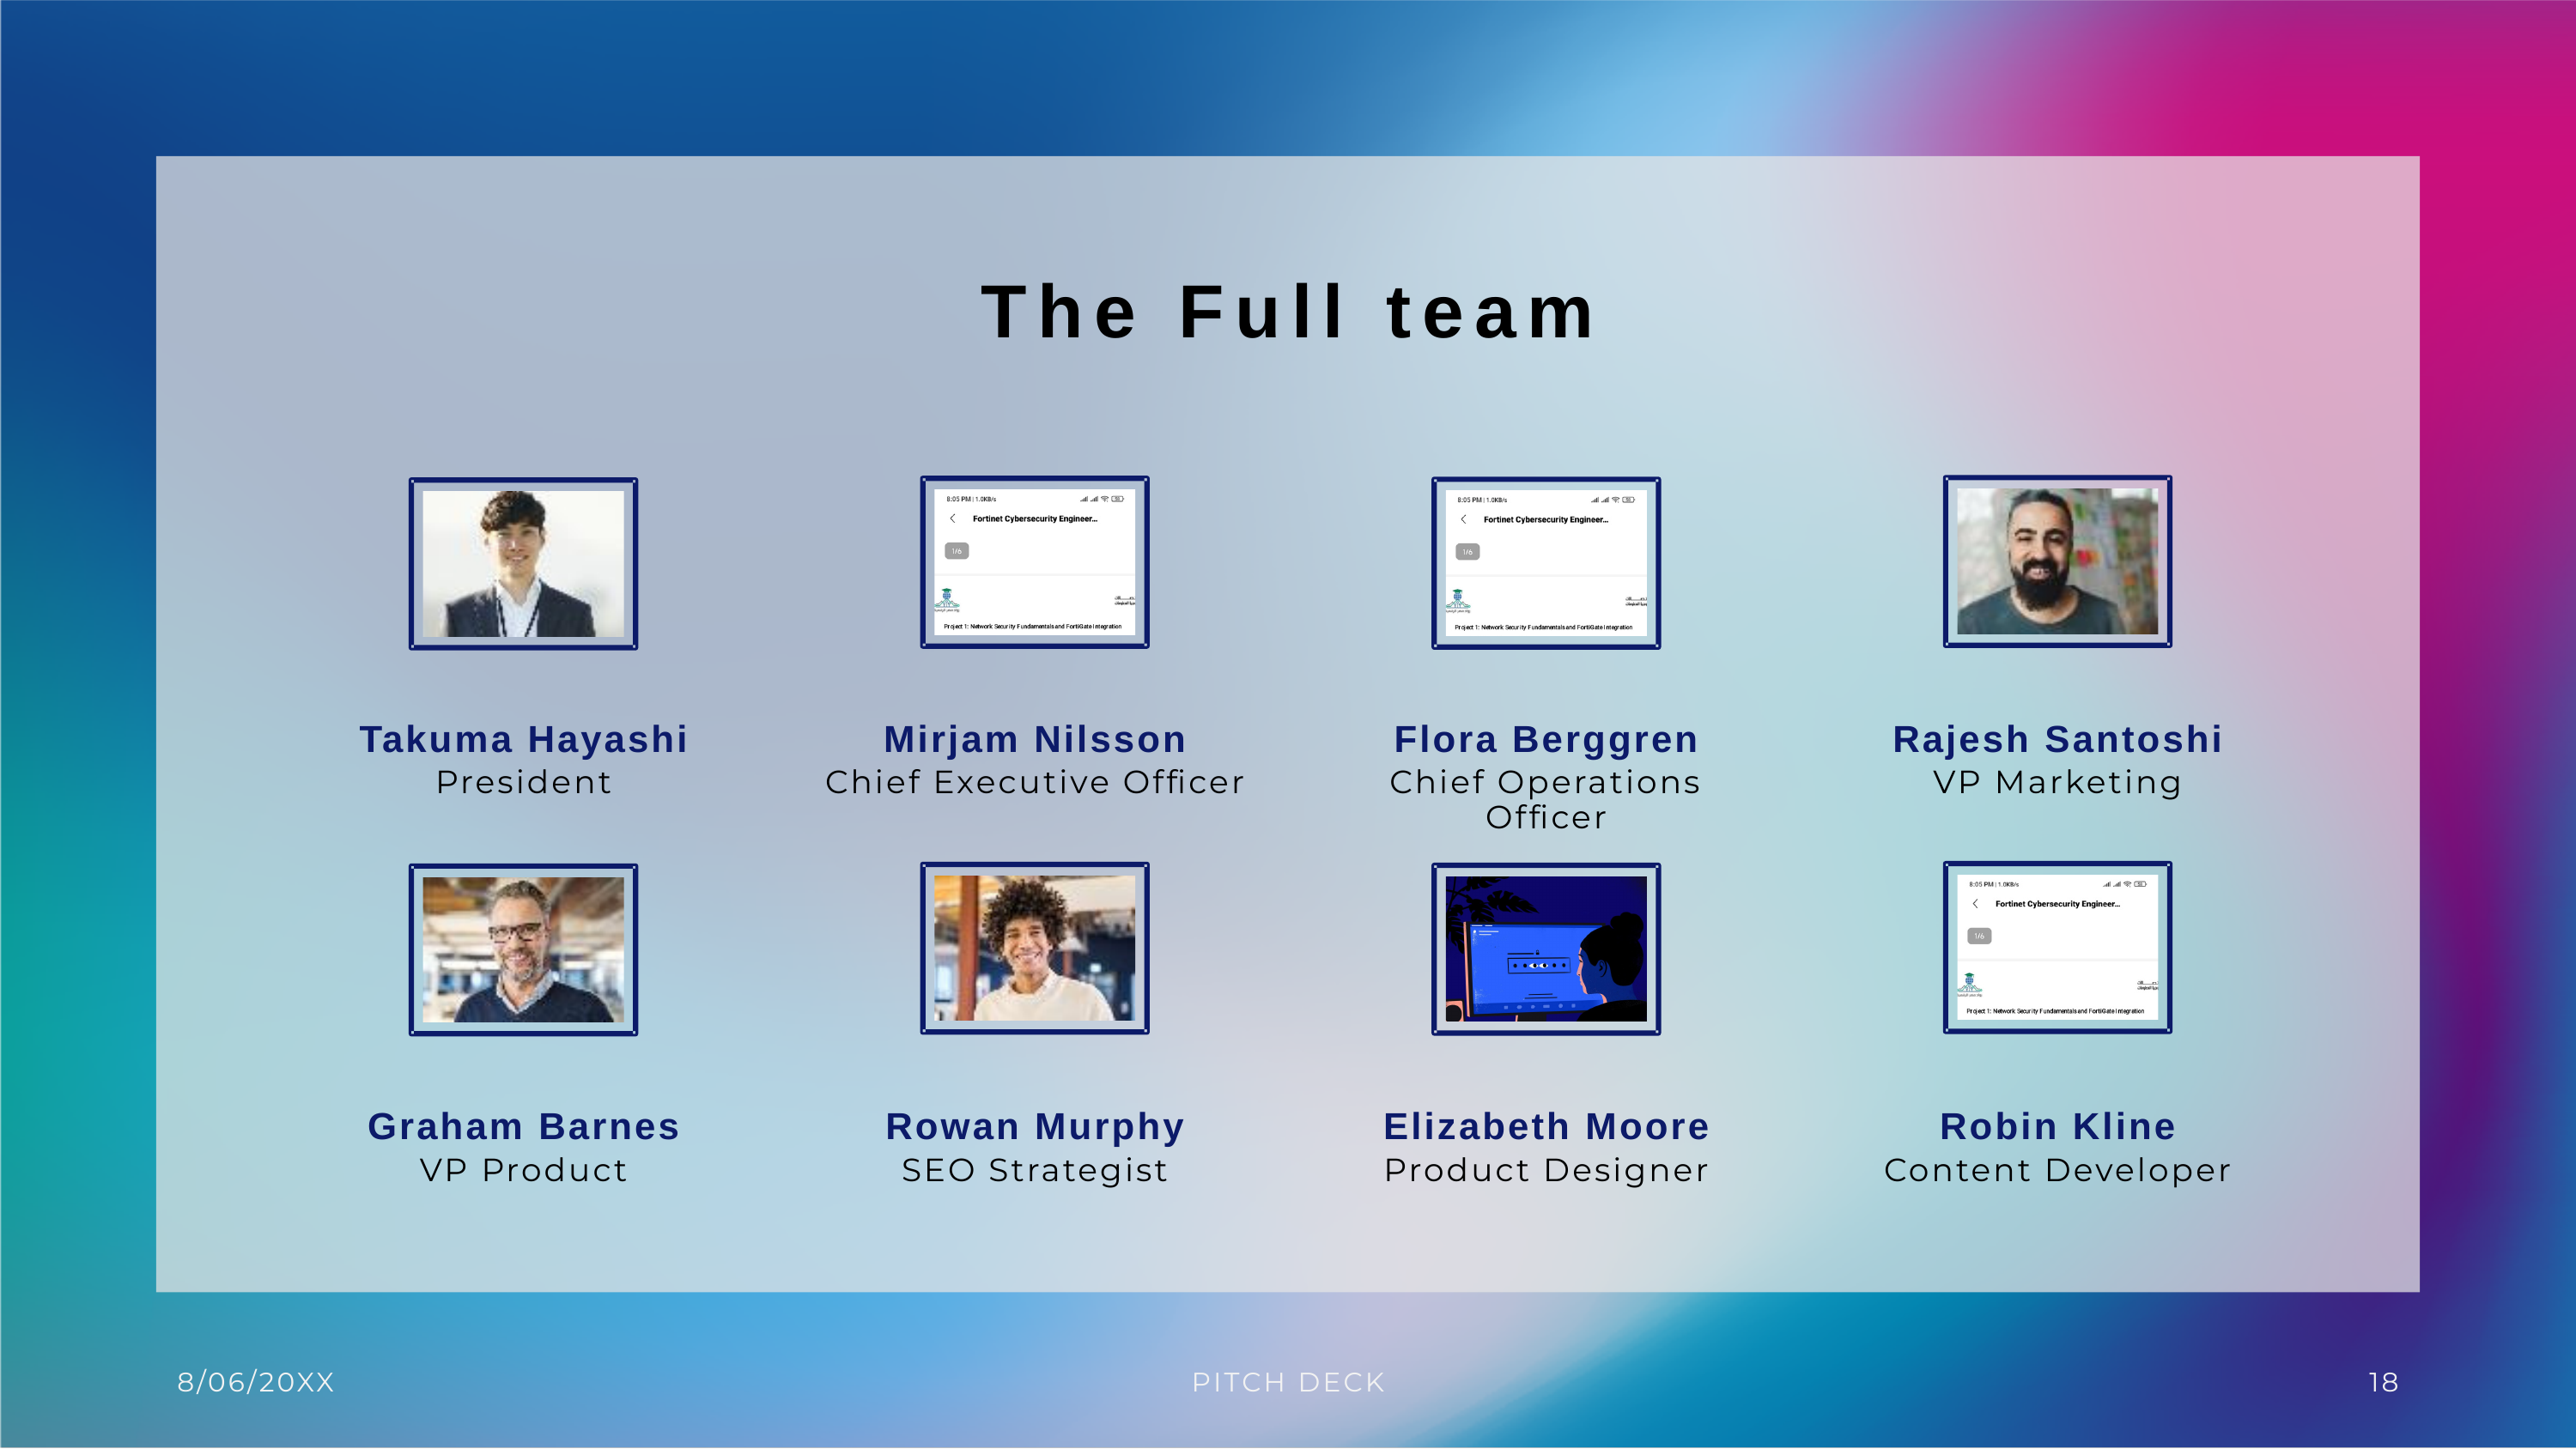

The Full team

Takuma Hayashi​

Mirjam Nilsson​​

Rajesh Santoshi​​

Flora Berggren​​
Chief Operations Officer​
President​
Chief Executive Officer​
VP Marketing​

Graham Barnes​

Rowan Murphy​

Elizabeth Moore​

Robin Kline​
VP Product​
SEO Strategist​
Product Designer​
Content Developer​

8/06/20XX

PITCH DECK

18